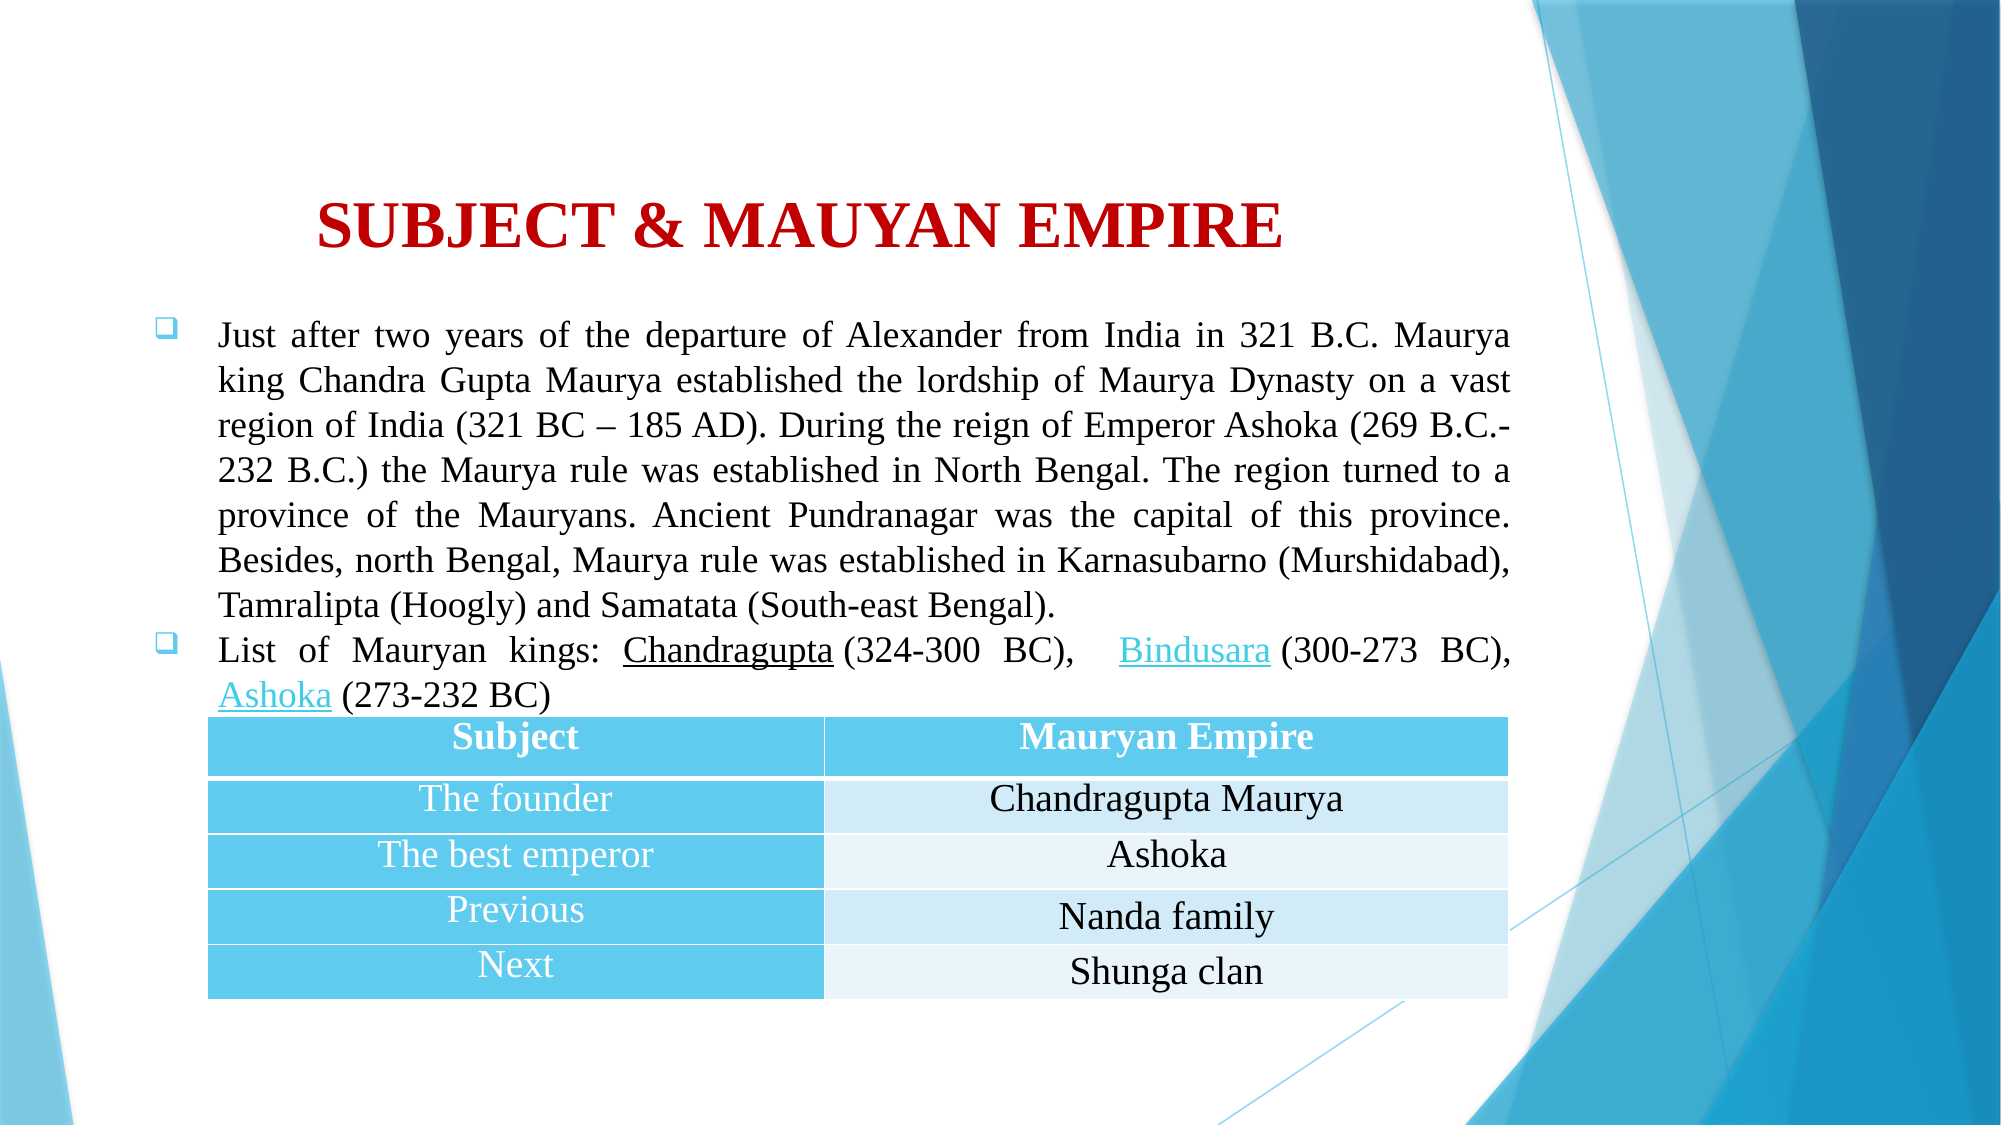

# SUBJECT & MAUYAN EMPIRE
Just after two years of the departure of Alexander from India in 321 B.C. Maurya king Chandra Gupta Maurya established the lordship of Maurya Dynasty on a vast region of India (321 BC – 185 AD). During the reign of Emperor Ashoka (269 B.C.-232 B.C.) the Maurya rule was established in North Bengal. The region turned to a province of the Mauryans. Ancient Pundranagar was the capital of this province. Besides, north Bengal, Maurya rule was established in Karnasubarno (Murshidabad), Tamralipta (Hoogly) and Samatata (South-east Bengal).
List of Mauryan kings: Chandragupta (324-300 BC),  Bindusara (300-273 BC), Ashoka (273-232 BC)
| Subject | Mauryan Empire |
| --- | --- |
| The founder | Chandragupta Maurya |
| The best emperor | Ashoka |
| Previous | Nanda family |
| Next | Shunga clan |